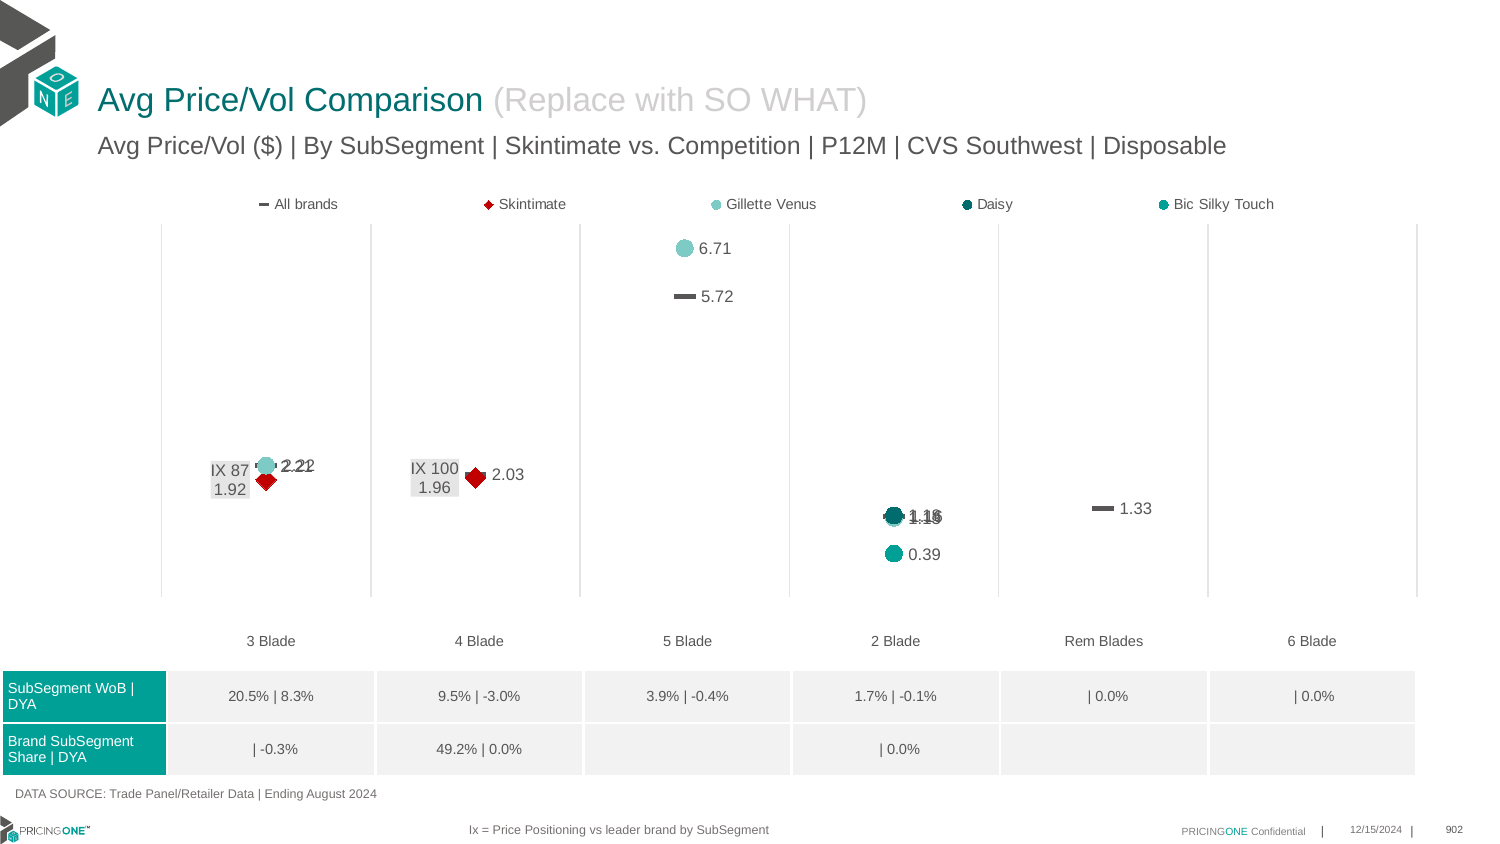

# Avg Price/Vol Comparison (Replace with SO WHAT)
Avg Price/Vol ($) | By SubSegment | Skintimate vs. Competition | P12M | CVS Southwest | Disposable

### Chart

| Category | All brands | Skintimate | Gillette Venus | Daisy | Bic Silky Touch |
|---|---|---|---|---|---|
| IX 87 | 2.22 | 1.92 | 2.21 | None | None |
| IX 100 | 2.03 | 1.96 | None | None | None |
| None | 5.72 | None | 6.71 | None | None |
| IX 0 | 1.16 | None | 1.13 | 1.18 | 0.39 |
| None | 1.33 | None | None | None | None |
| None | None | None | None | None | None |
|  | 3 Blade | 4 Blade | 5 Blade | 2 Blade | Rem Blades | 6 Blade |
| --- | --- | --- | --- | --- | --- | --- |
| SubSegment WoB | DYA | 20.5% | 8.3% | 9.5% | -3.0% | 3.9% | -0.4% | 1.7% | -0.1% | | 0.0% | | 0.0% |
| Brand SubSegment Share | DYA | | -0.3% | 49.2% | 0.0% |  | | 0.0% |  |  |
DATA SOURCE: Trade Panel/Retailer Data | Ending August 2024
Ix = Price Positioning vs leader brand by SubSegment
12/15/2024
902